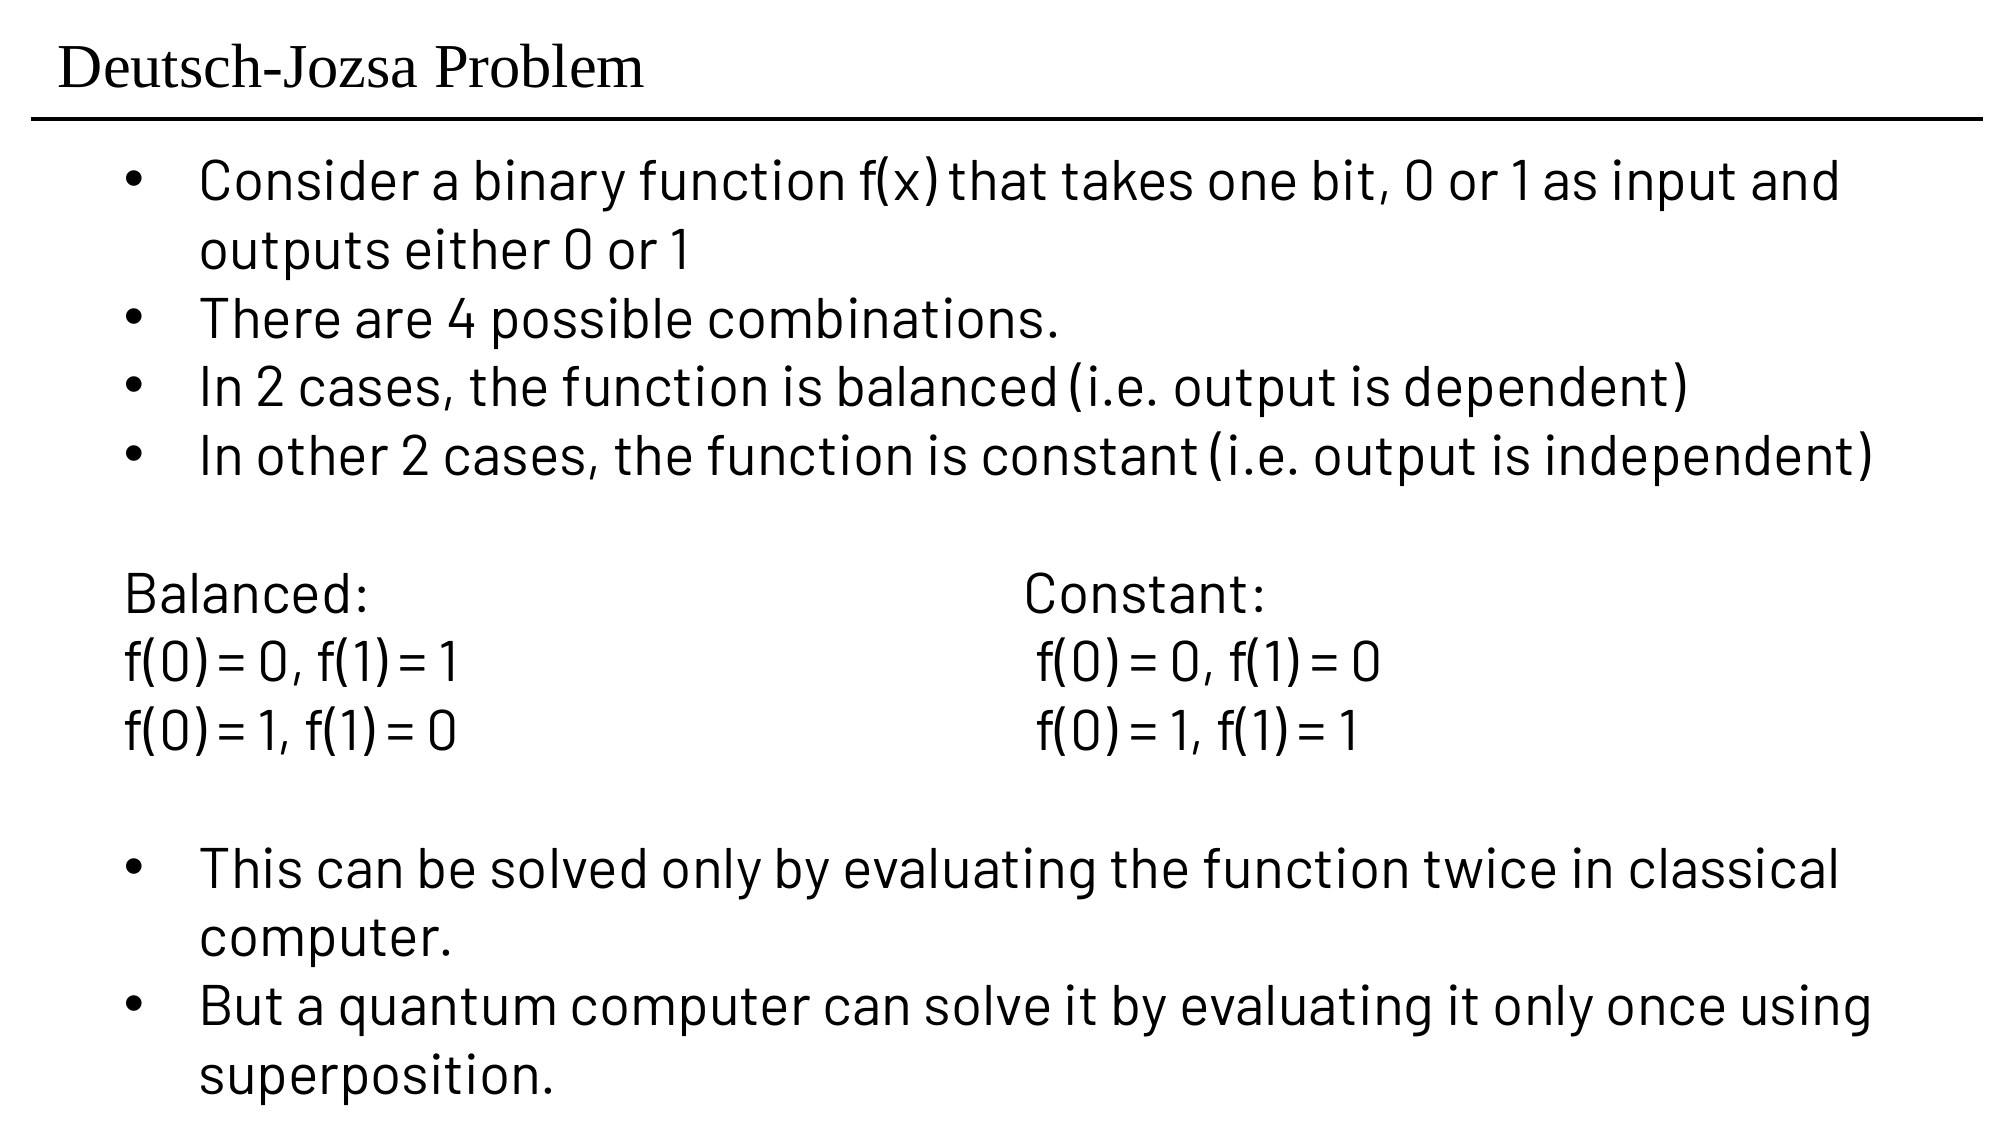

# Deutsch-Jozsa Problem
Consider a binary function f(x) that takes one bit, 0 or 1 as input and outputs either 0 or 1
There are 4 possible combinations.
In 2 cases, the function is balanced (i.e. output is dependent)
In other 2 cases, the function is constant (i.e. output is independent)

Balanced: 					Constant:
f(0) = 0, f(1) = 1				 f(0) = 0, f(1) = 0
f(0) = 1, f(1) = 0				 f(0) = 1, f(1) = 1

This can be solved only by evaluating the function twice in classical computer.
But a quantum computer can solve it by evaluating it only once using superposition.